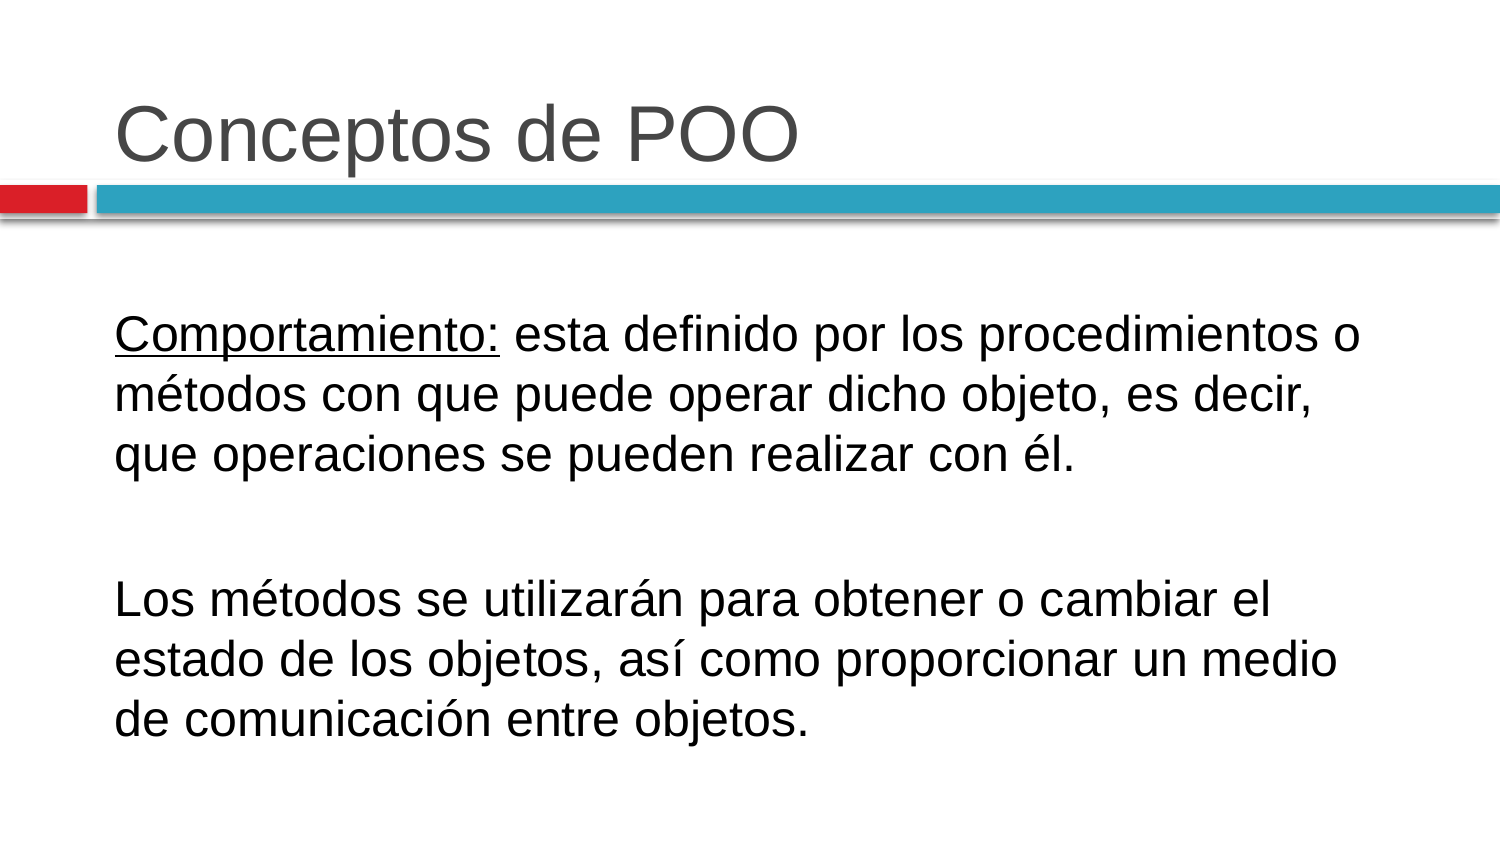

# Conceptos de POO

Comportamiento: esta definido por los procedimientos o métodos con que puede operar dicho objeto, es decir, que operaciones se pueden realizar con él.

Los métodos se utilizarán para obtener o cambiar el estado de los objetos, así como proporcionar un medio de comunicación entre objetos.